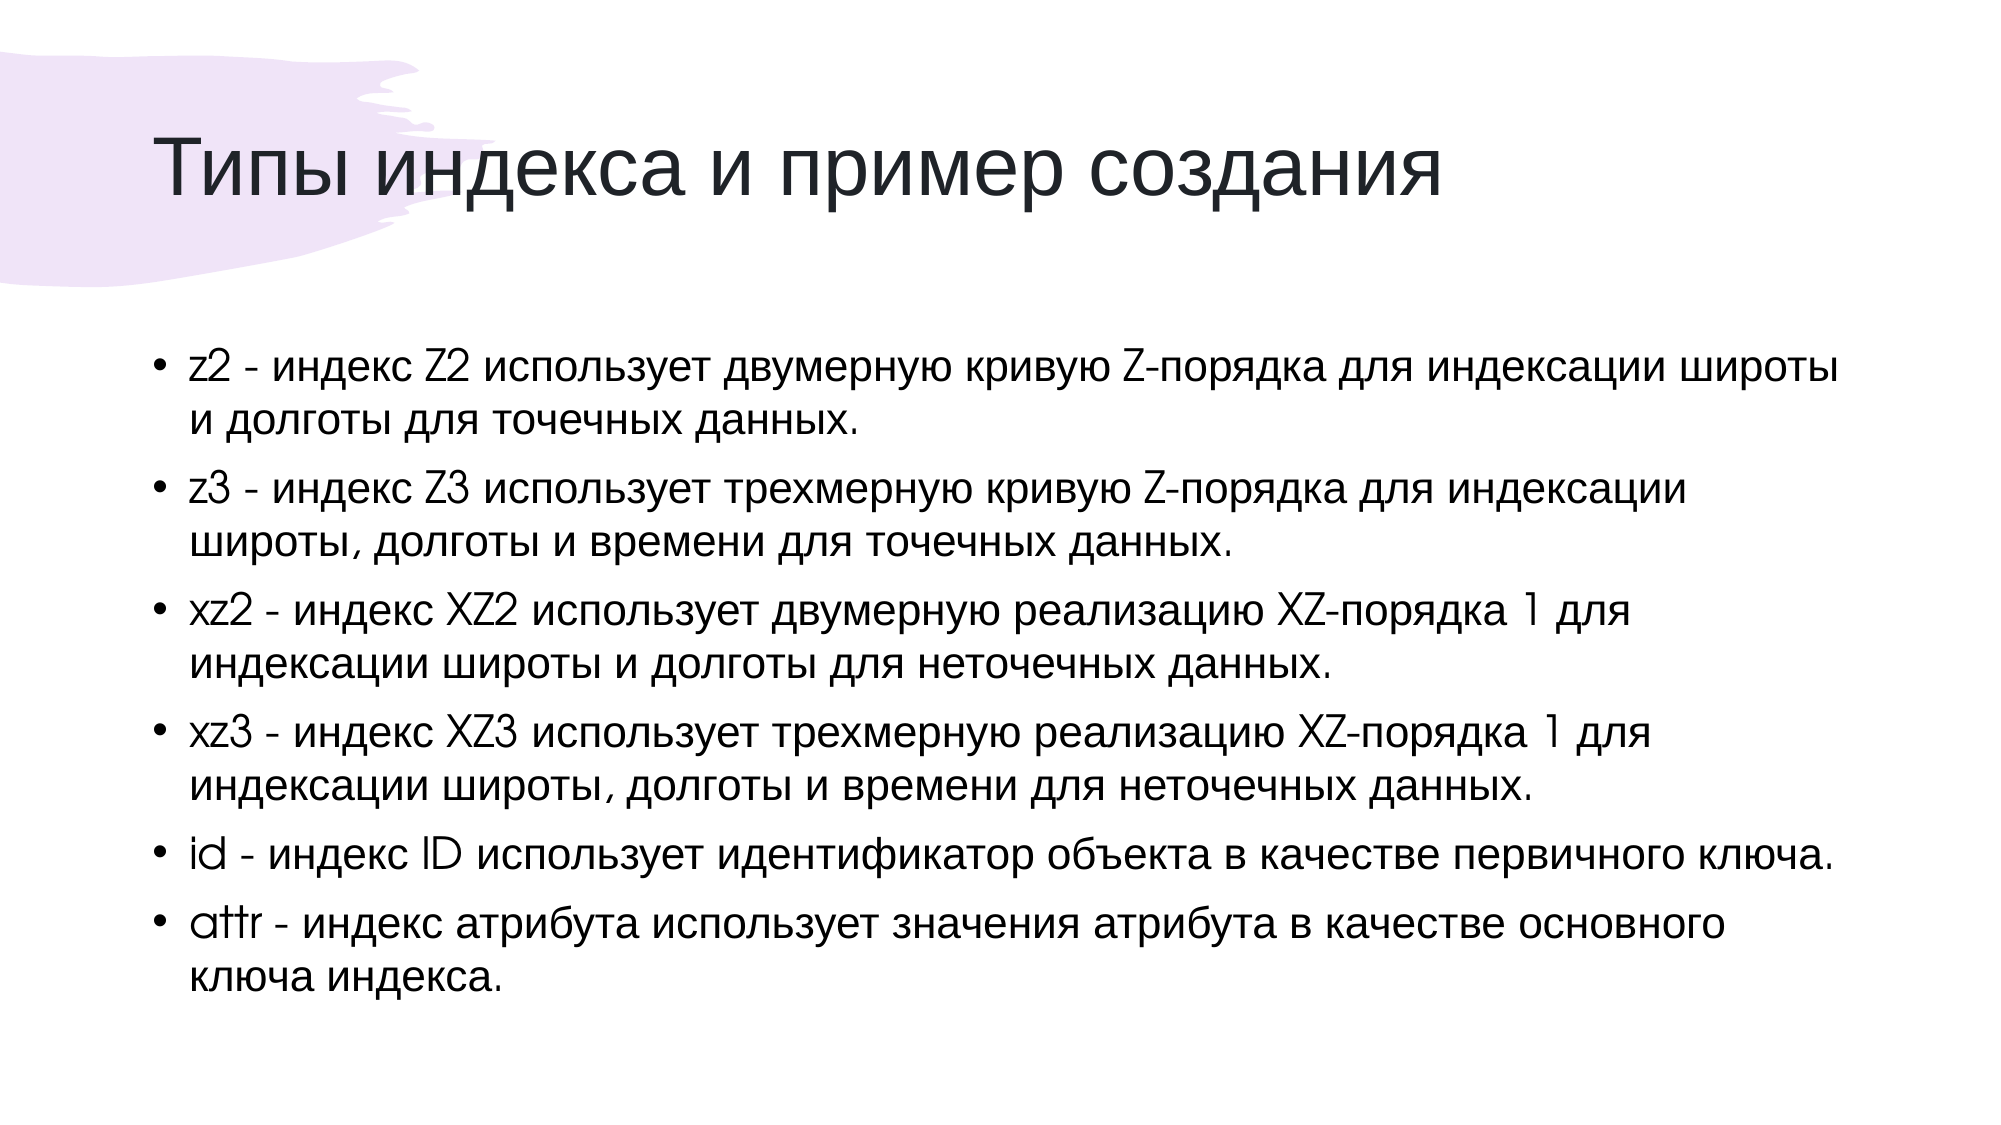

# Типы индекса и пример создания
z2 - индекс Z2 использует двумерную кривую Z-порядка для индексации широты и долготы для точечных данных.
z3 - индекс Z3 использует трехмерную кривую Z-порядка для индексации широты, долготы и времени для точечных данных.
xz2 - индекс XZ2 использует двумерную реализацию XZ-порядка 1 для индексации широты и долготы для неточечных данных.
xz3 - индекс XZ3 использует трехмерную реализацию XZ-порядка 1 для индексации широты, долготы и времени для неточечных данных.
id - индекс ID использует идентификатор объекта в качестве первичного ключа.
attr - индекс атрибута использует значения атрибута в качестве основного ключа индекса.